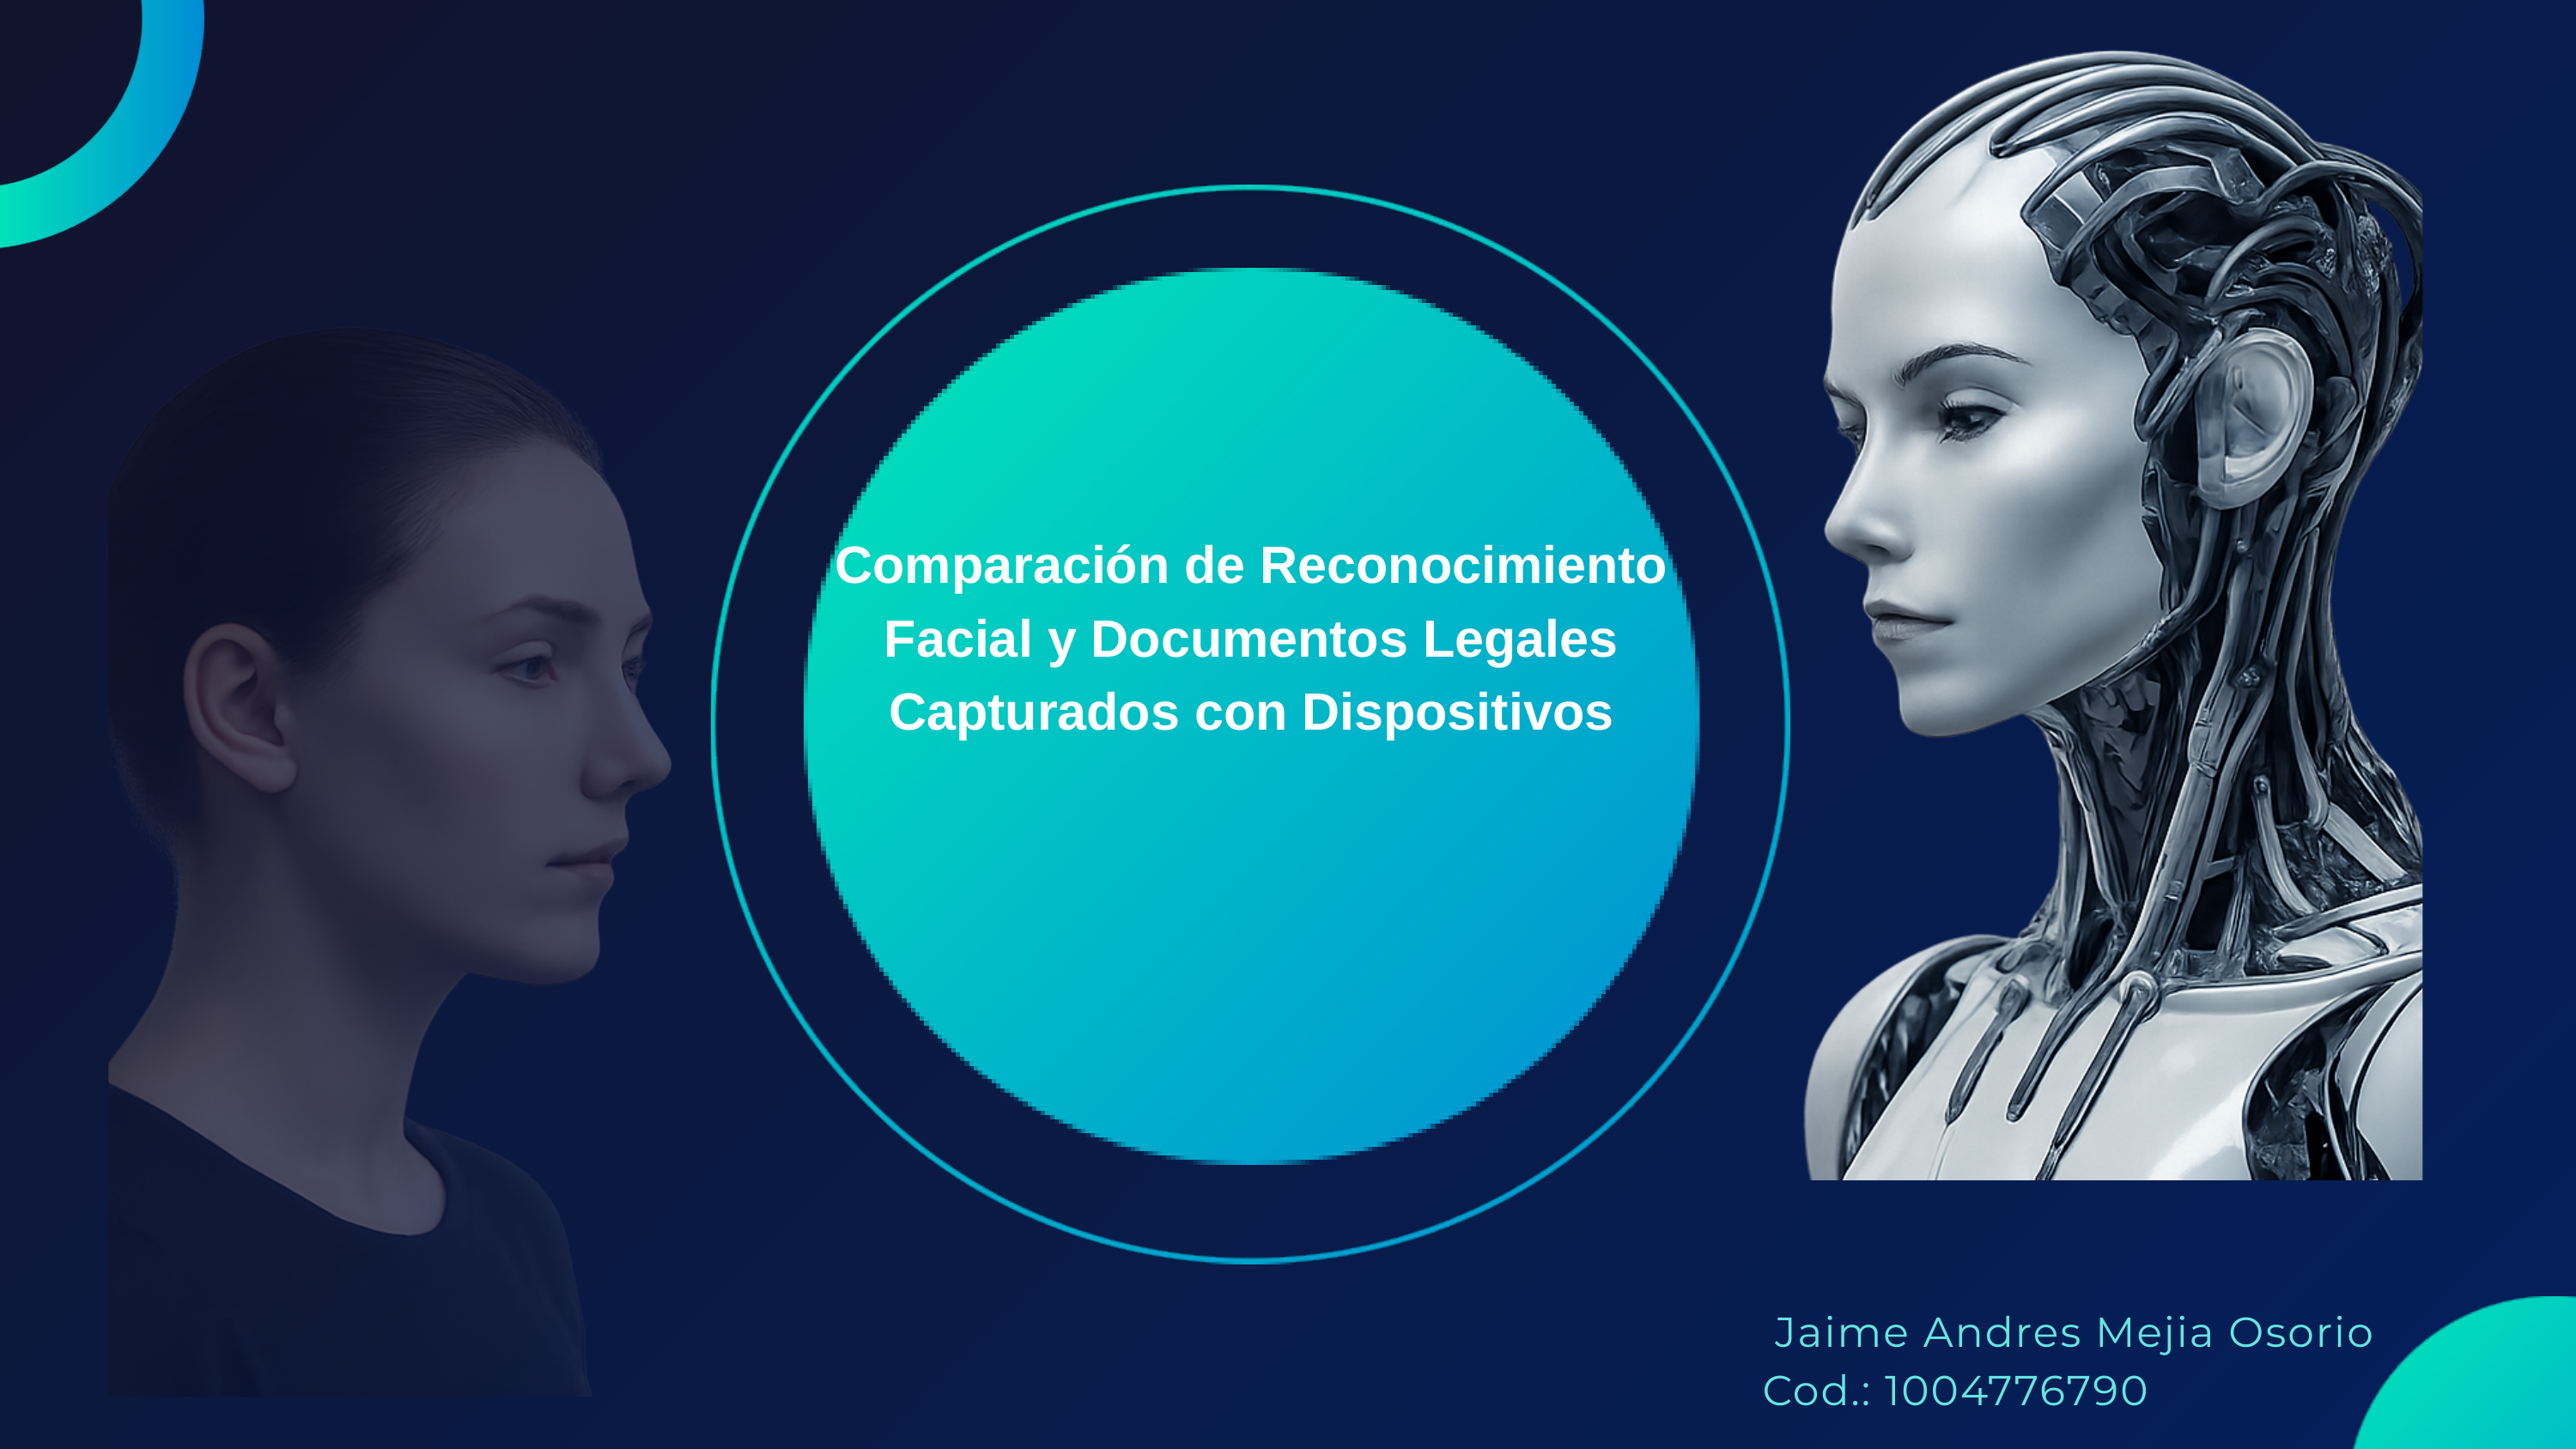

Comparación de Reconocimiento Facial y Documentos Legales Capturados con Dispositivos

 Jaime Andres Mejia Osorio
Cod.: 1004776790